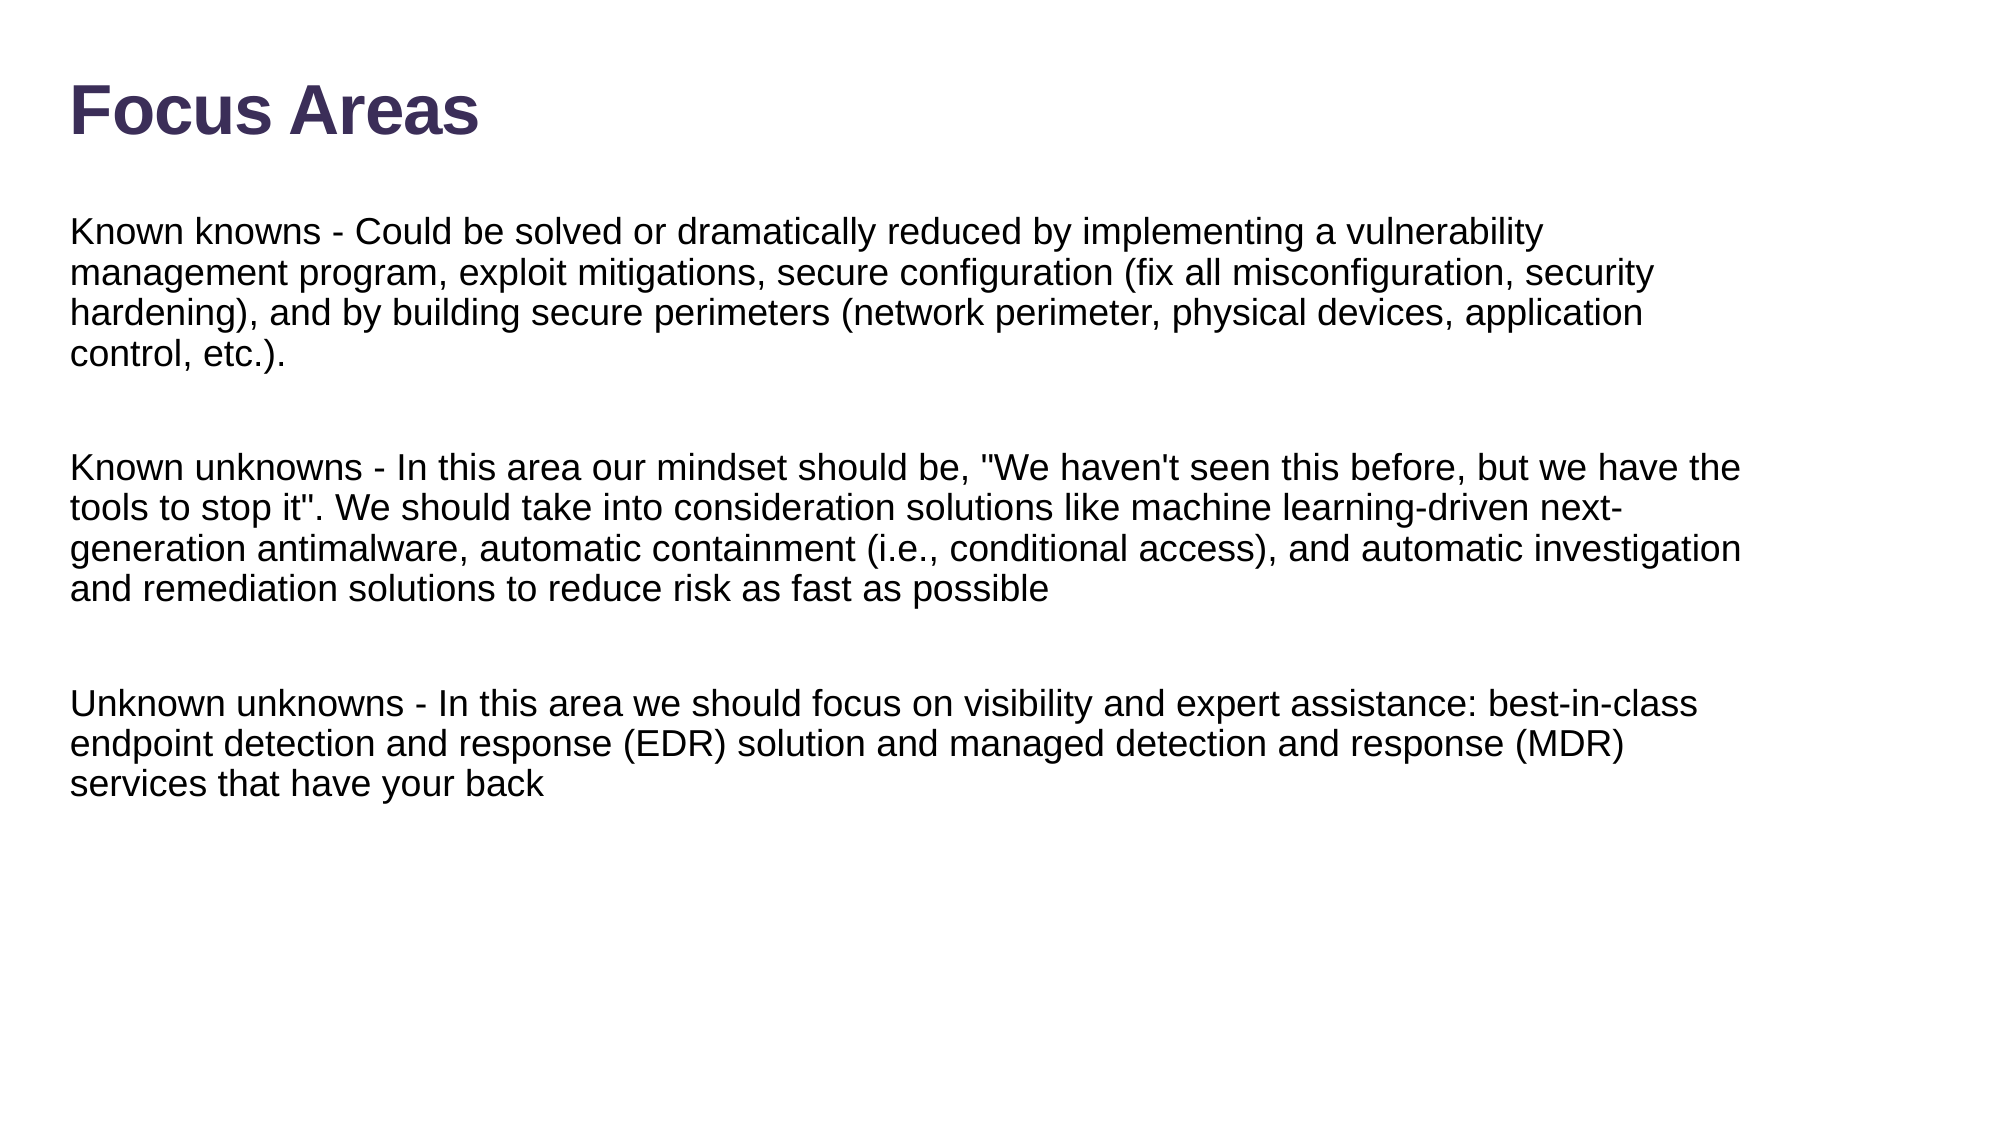

# Focus Areas

Known knowns - Could be solved or dramatically reduced by implementing a vulnerability management program, exploit mitigations, secure configuration (fix all misconfiguration, security hardening), and by building secure perimeters (network perimeter, physical devices, application control, etc.).

Known unknowns - In this area our mindset should be, "We haven't seen this before, but we have the tools to stop it". We should take into consideration solutions like machine learning-driven next-generation antimalware, automatic containment (i.e., conditional access), and automatic investigation and remediation solutions to reduce risk as fast as possible

Unknown unknowns - In this area we should focus on visibility and expert assistance: best-in-class endpoint detection and response (EDR) solution and managed detection and response (MDR) services that have your back